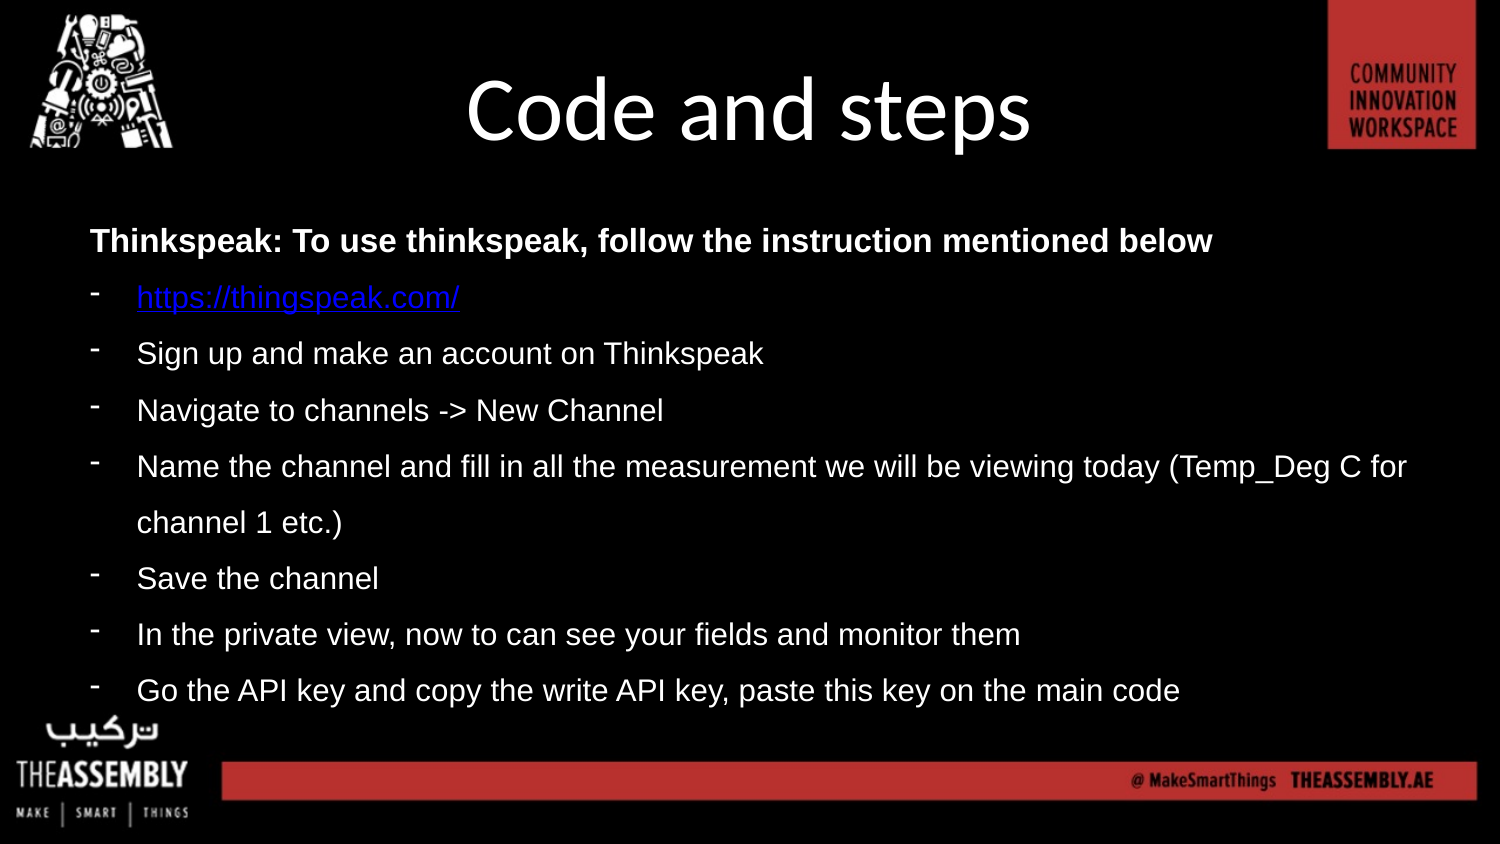

Code and steps
Thinkspeak: To use thinkspeak, follow the instruction mentioned below
https://thingspeak.com/
Sign up and make an account on Thinkspeak
Navigate to channels -> New Channel
Name the channel and fill in all the measurement we will be viewing today (Temp_Deg C for channel 1 etc.)
Save the channel
In the private view, now to can see your fields and monitor them
Go the API key and copy the write API key, paste this key on the main code